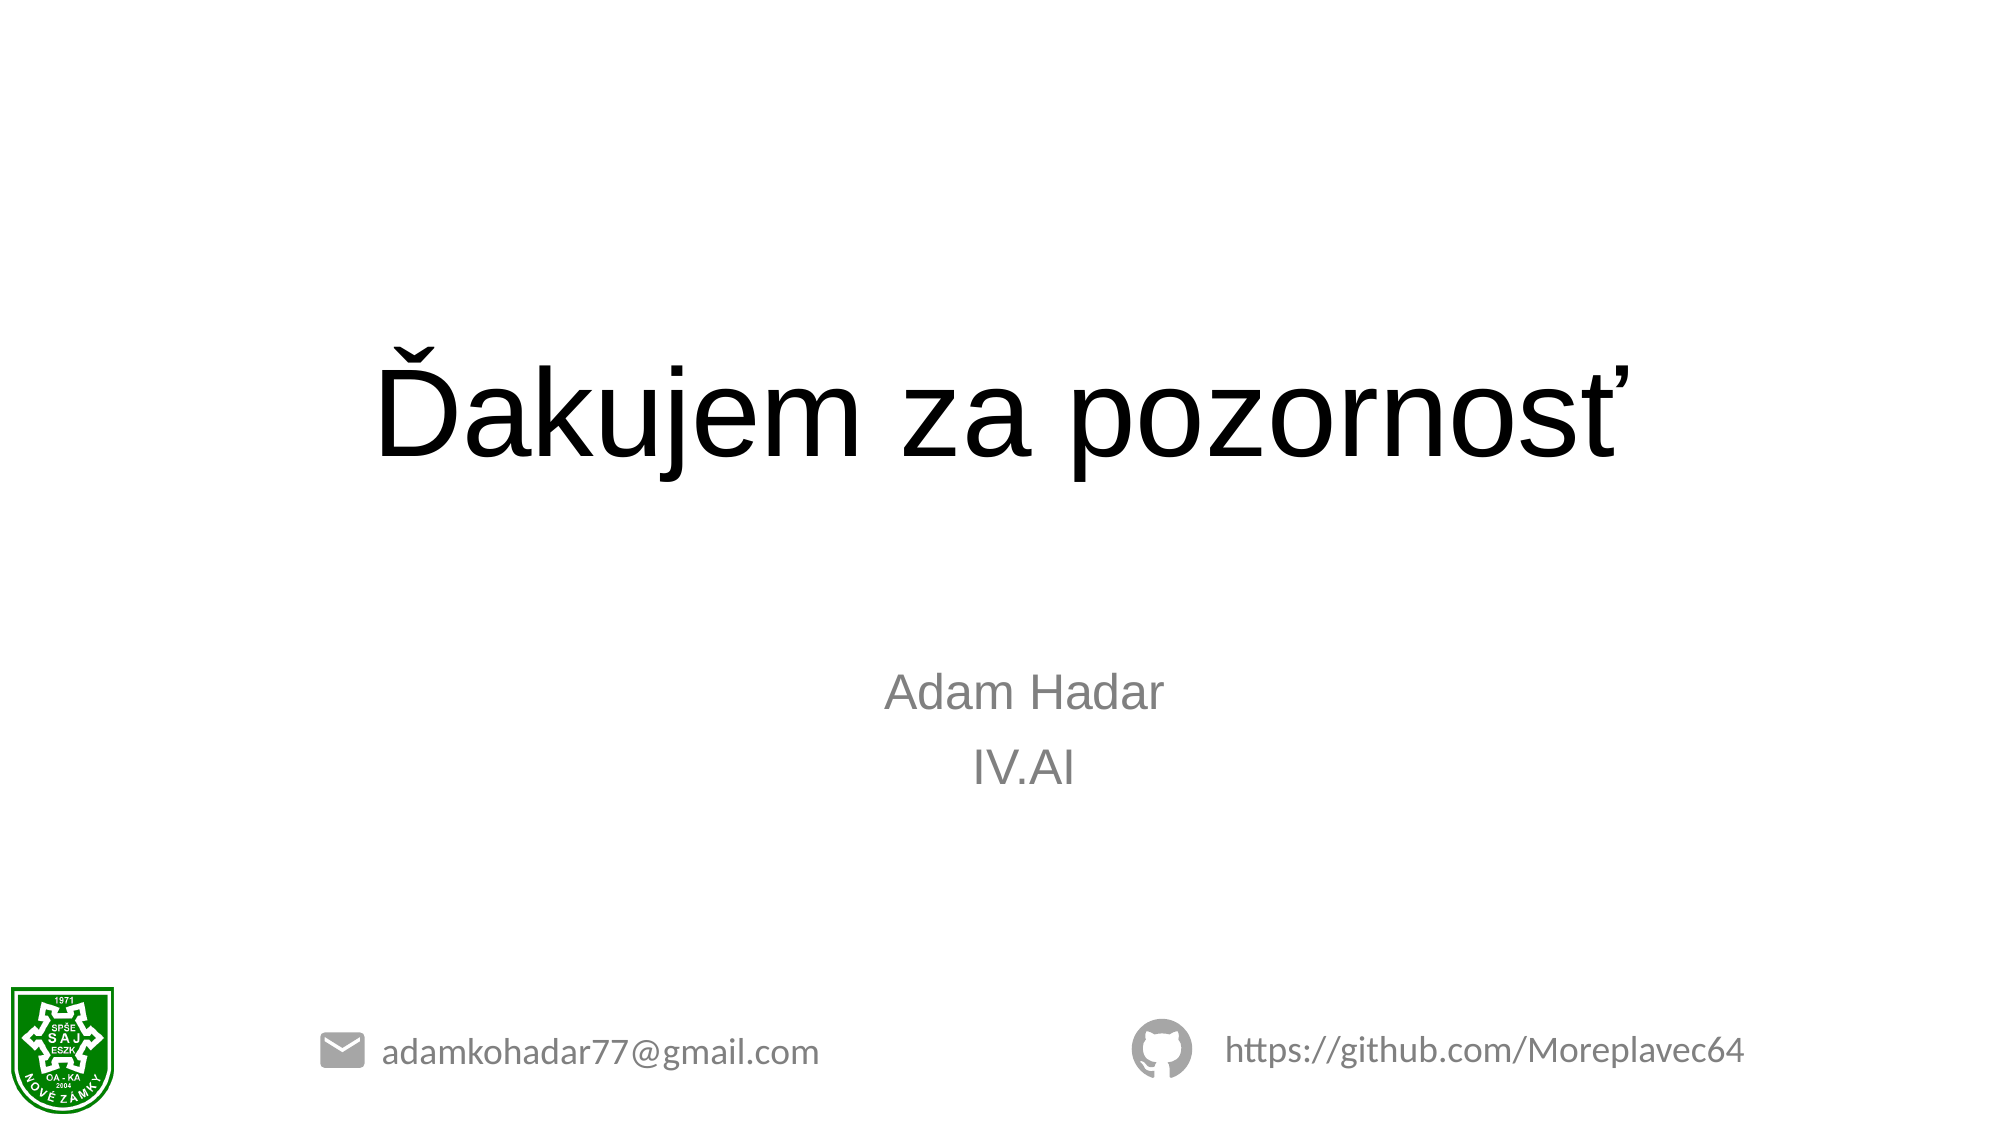

# Ďakujem za pozornosť
Adam Hadar
IV.AI

https://github.com/Moreplavec64

adamkohadar77@gmail.com